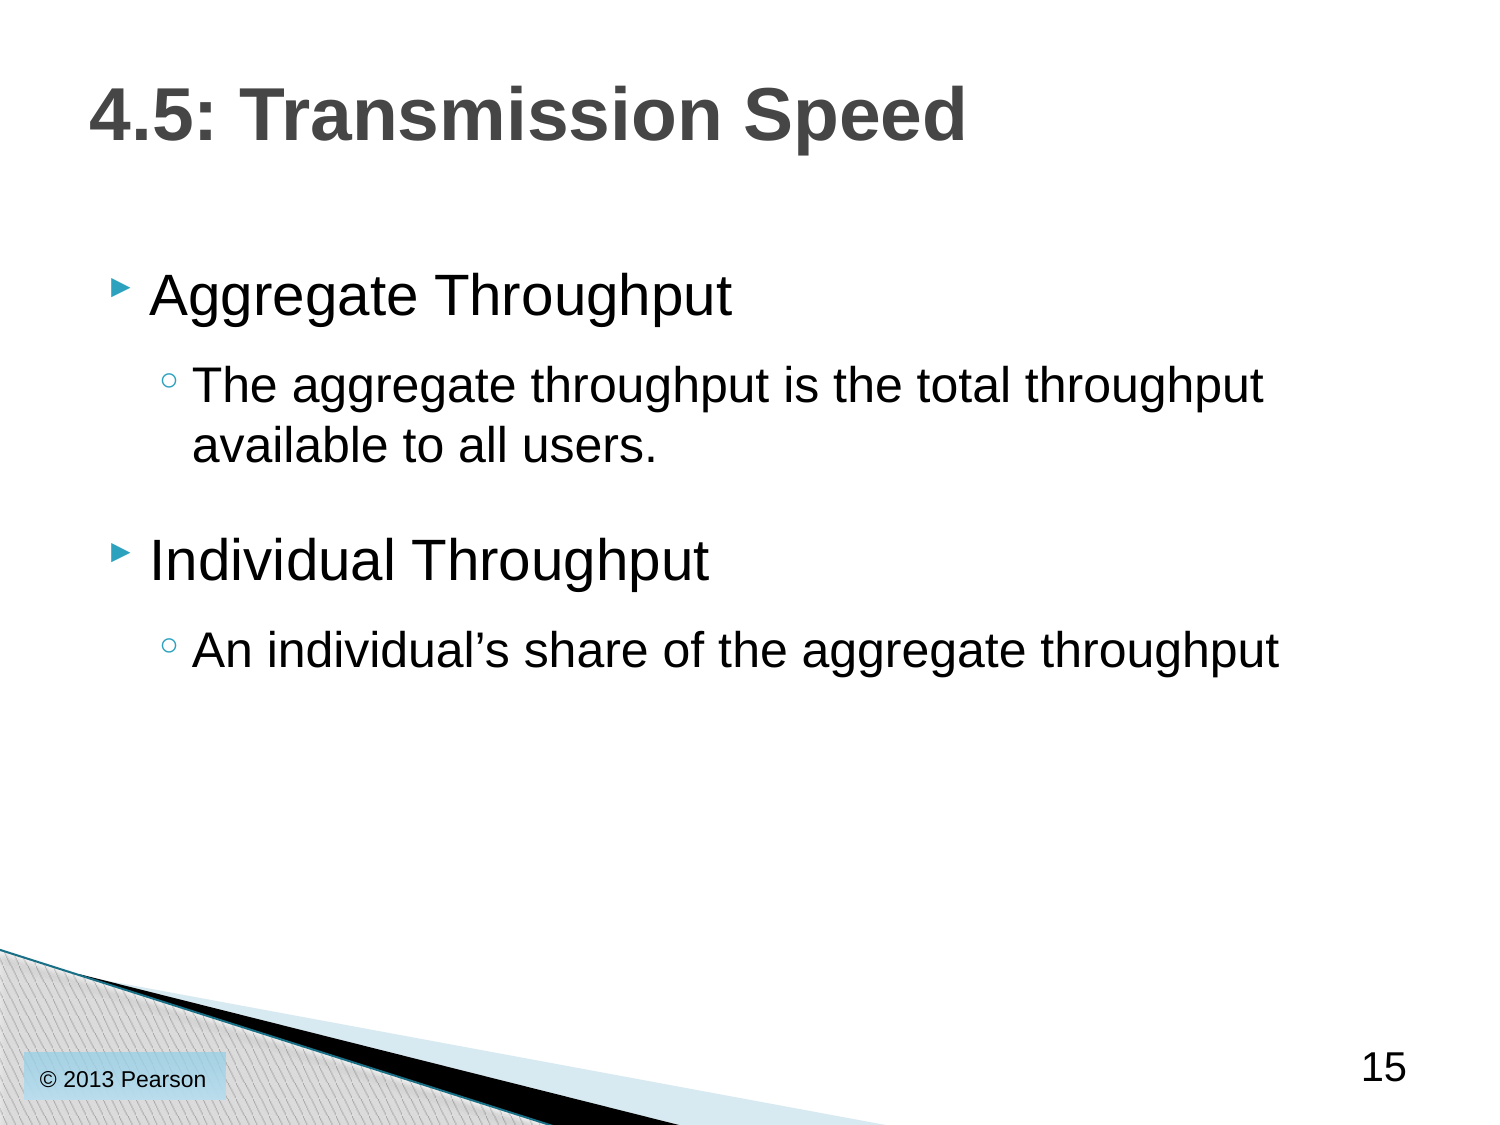

# 4.5: Transmission Speed
Aggregate Throughput
The aggregate throughput is the total throughput available to all users.
Individual Throughput
An individual’s share of the aggregate throughput
15
© 2013 Pearson